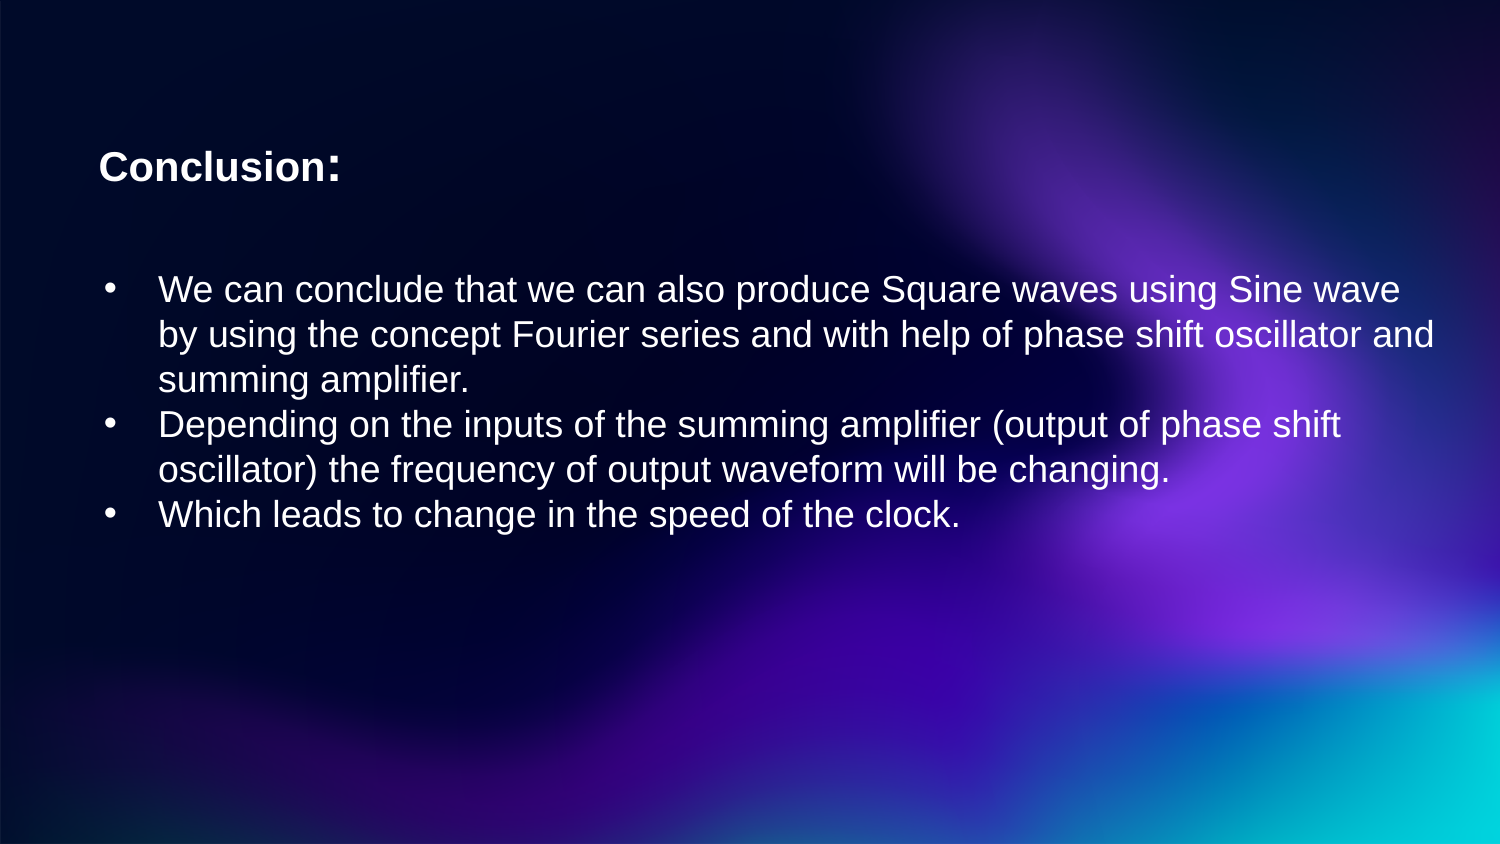

# Conclusion:
We can conclude that we can also produce Square waves using Sine wave by using the concept Fourier series and with help of phase shift oscillator and summing amplifier.
Depending on the inputs of the summing amplifier (output of phase shift oscillator) the frequency of output waveform will be changing.
Which leads to change in the speed of the clock.